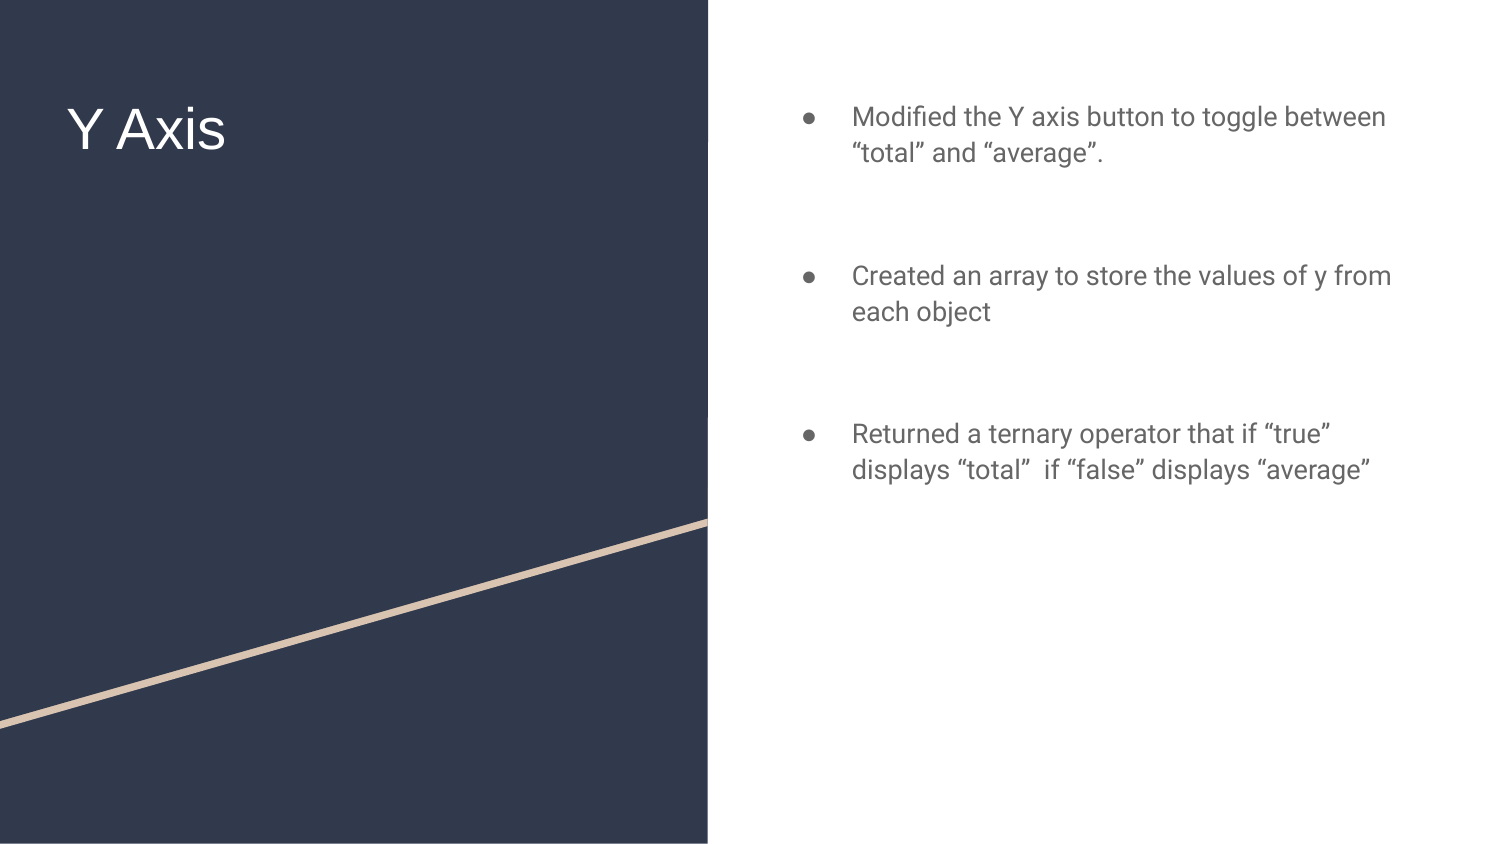

# Y Axis
Modified the Y axis button to toggle between “total” and “average”.

Created an array to store the values of y from each object

Returned a ternary operator that if “true” displays “total”  if “false” displays “average”